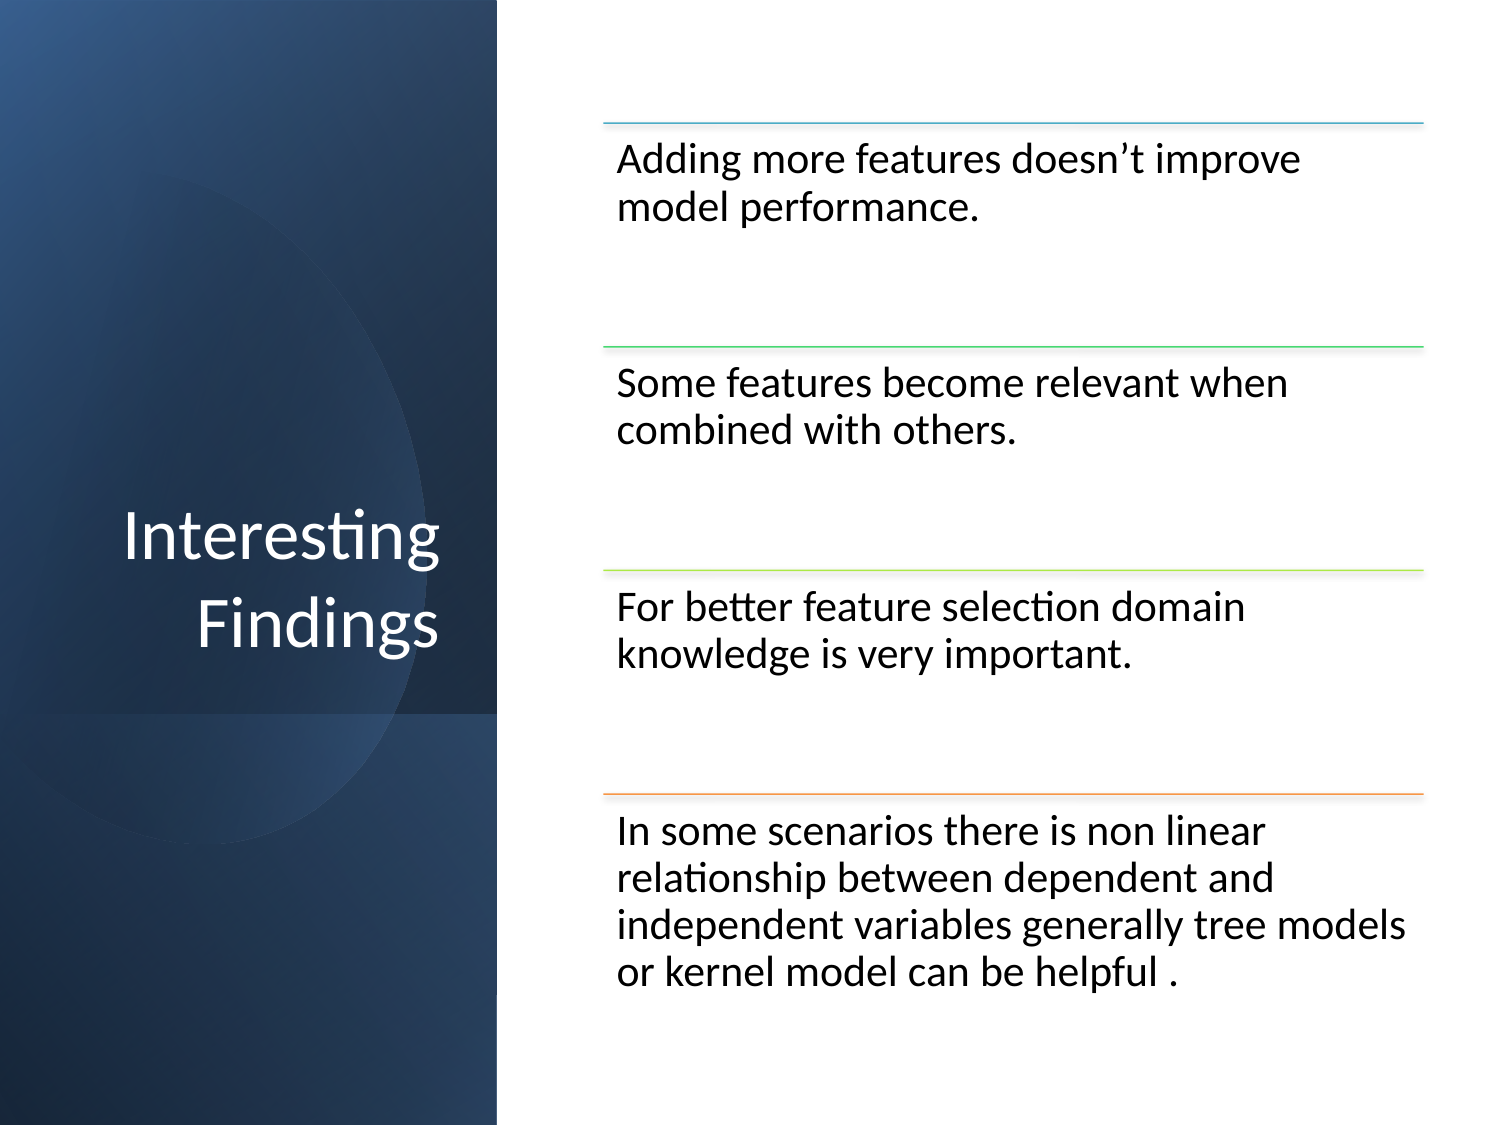

Adding more features doesn’t improve model performance.
Some features become relevant when combined with others.
For better feature selection domain knowledge is very important.
In some scenarios there is non linear relationship between dependent and independent variables generally tree models or kernel model can be helpful .

# Interesting Findings